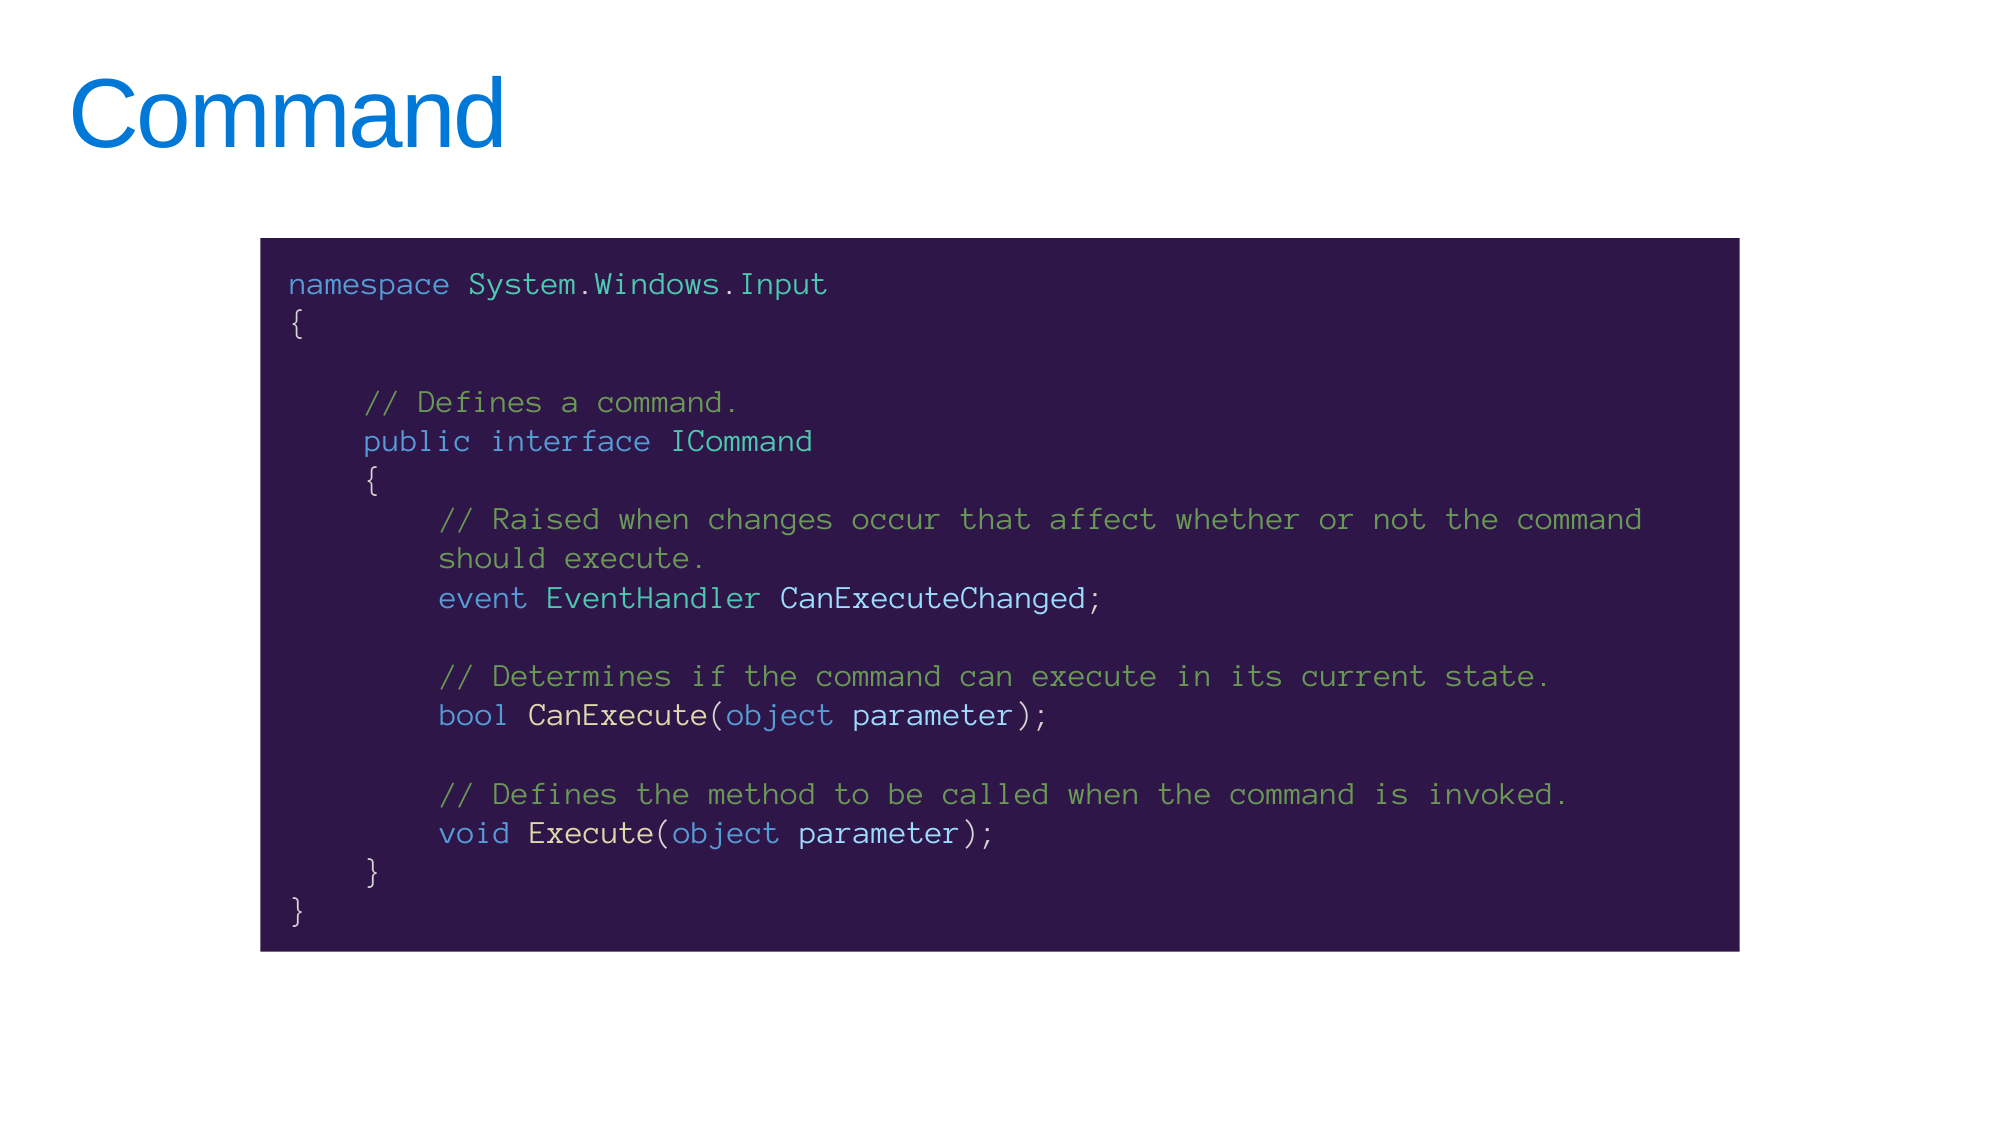

# Command
namespace System.Windows.Input
{
// Defines a command.
public interface ICommand
{
// Raised when changes occur that affect whether or not the command should execute.
event EventHandler CanExecuteChanged;
// Determines if the command can execute in its current state.
bool CanExecute(object parameter);
// Defines the method to be called when the command is invoked.
void Execute(object parameter);
}
}